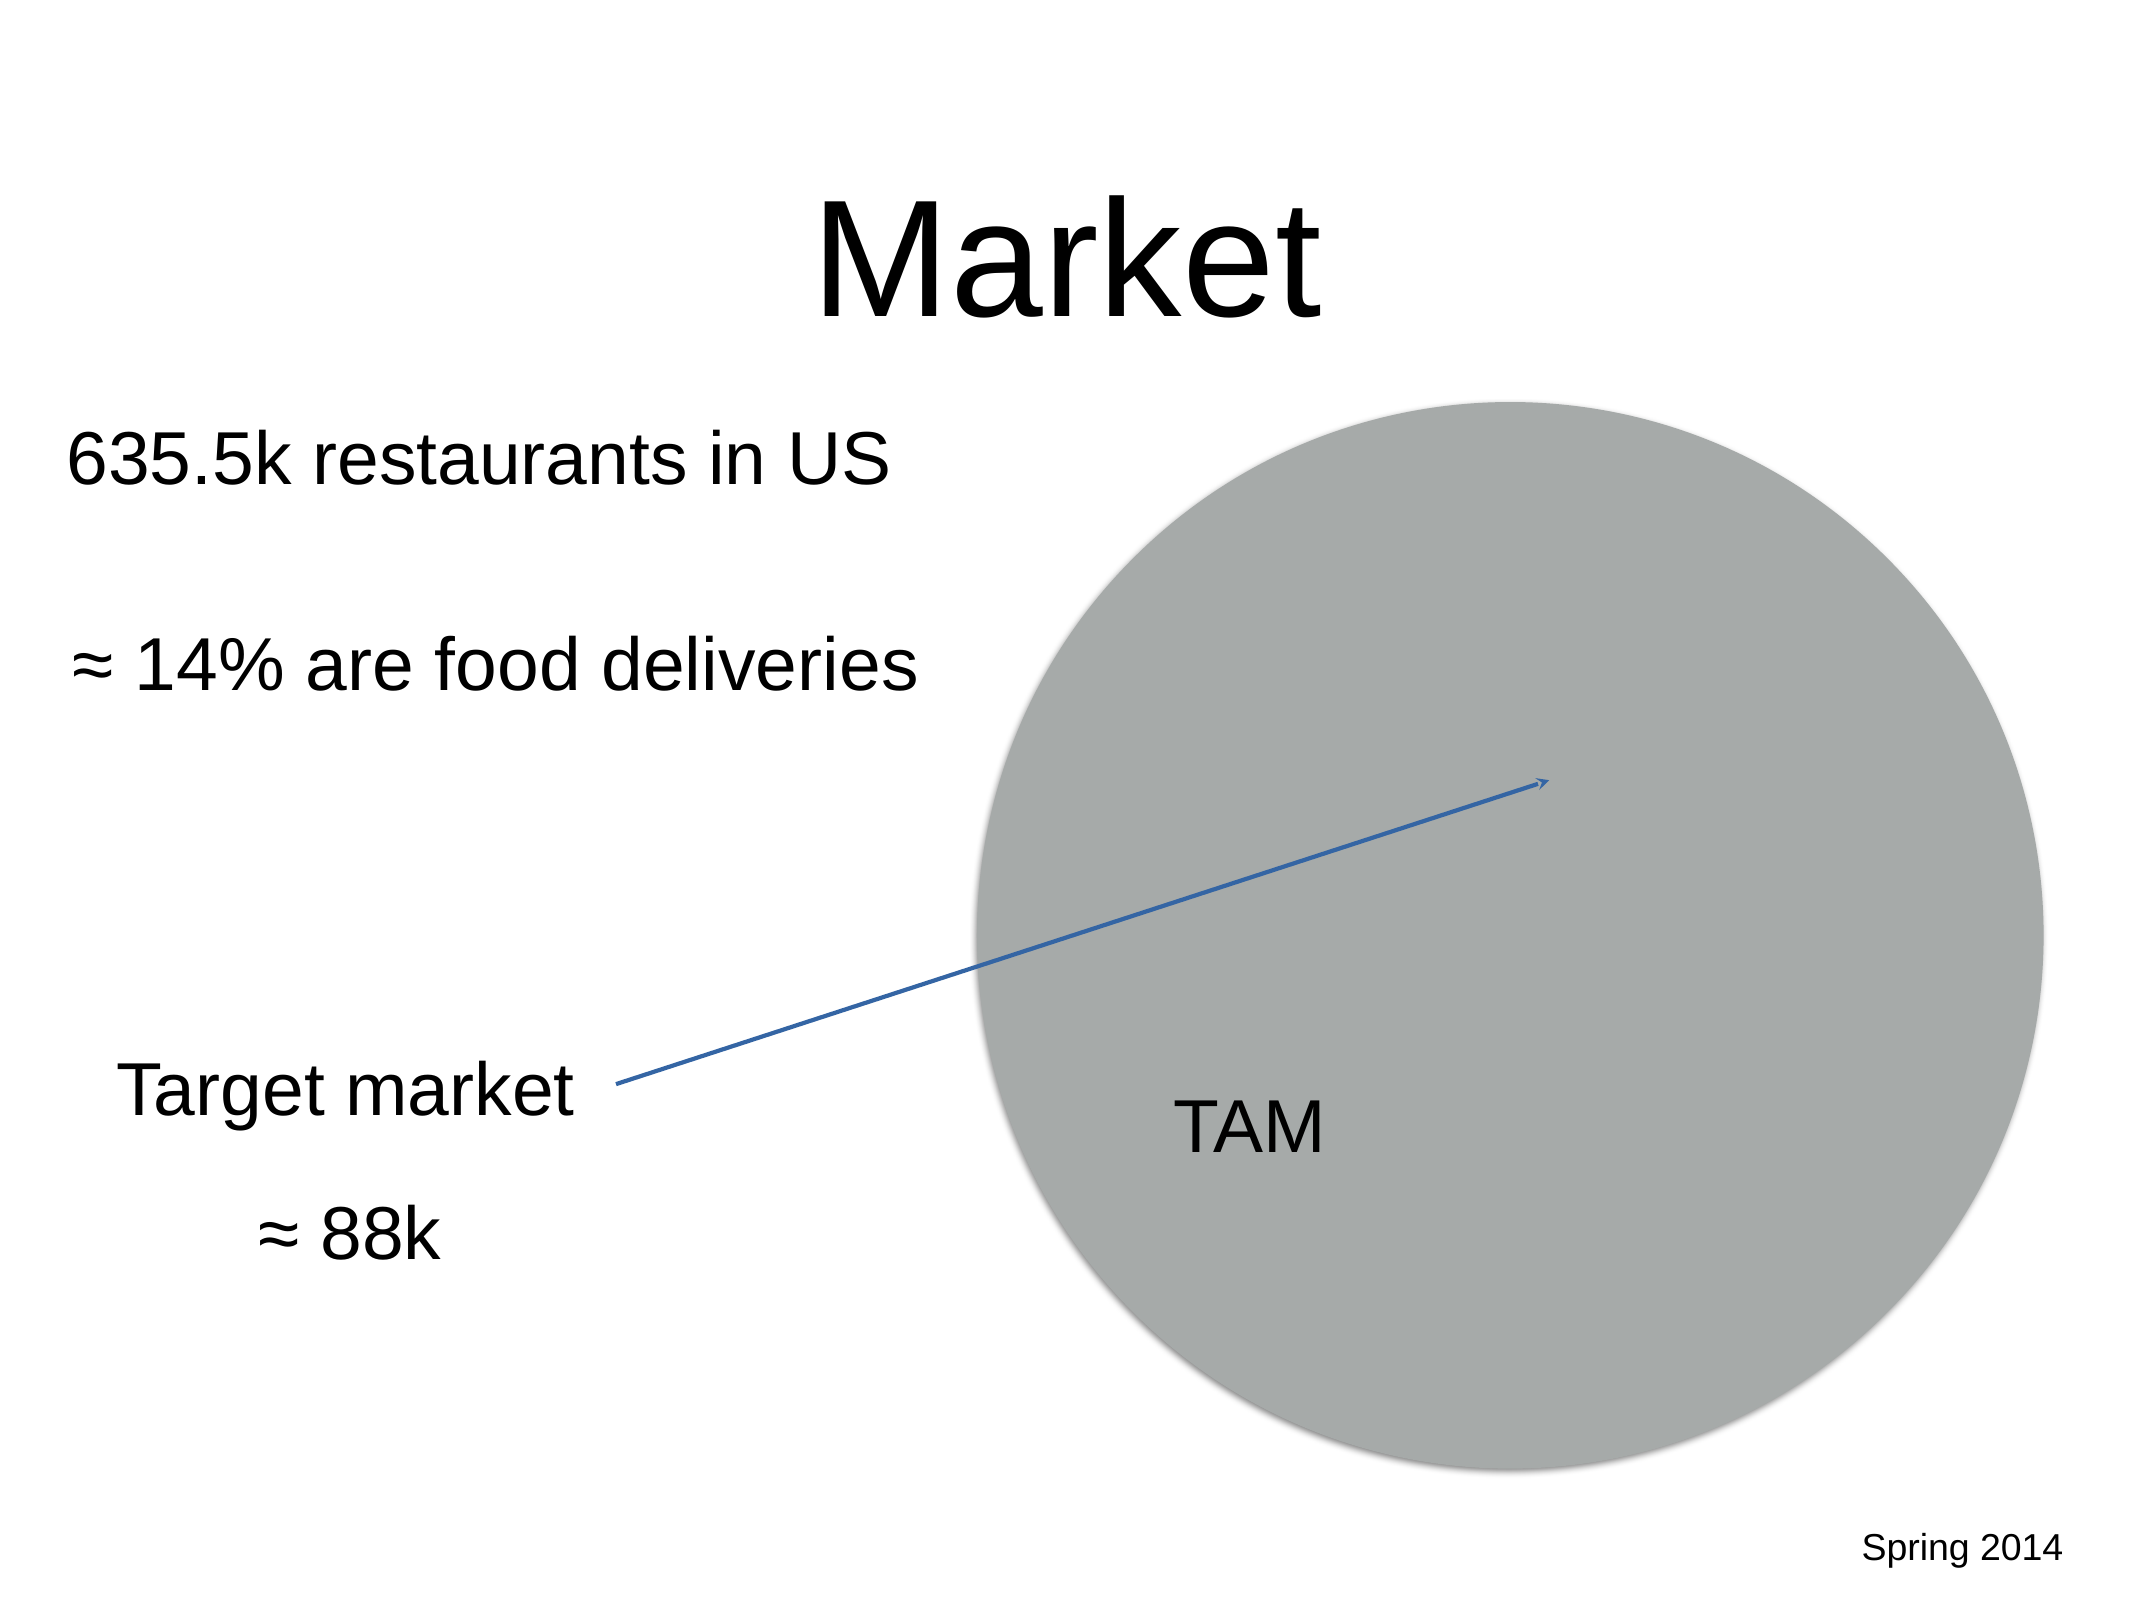

# Market
635.5k restaurants in US

≈ 14% are food deliveries

Target market
TAM
≈ 88k
Spring 2014